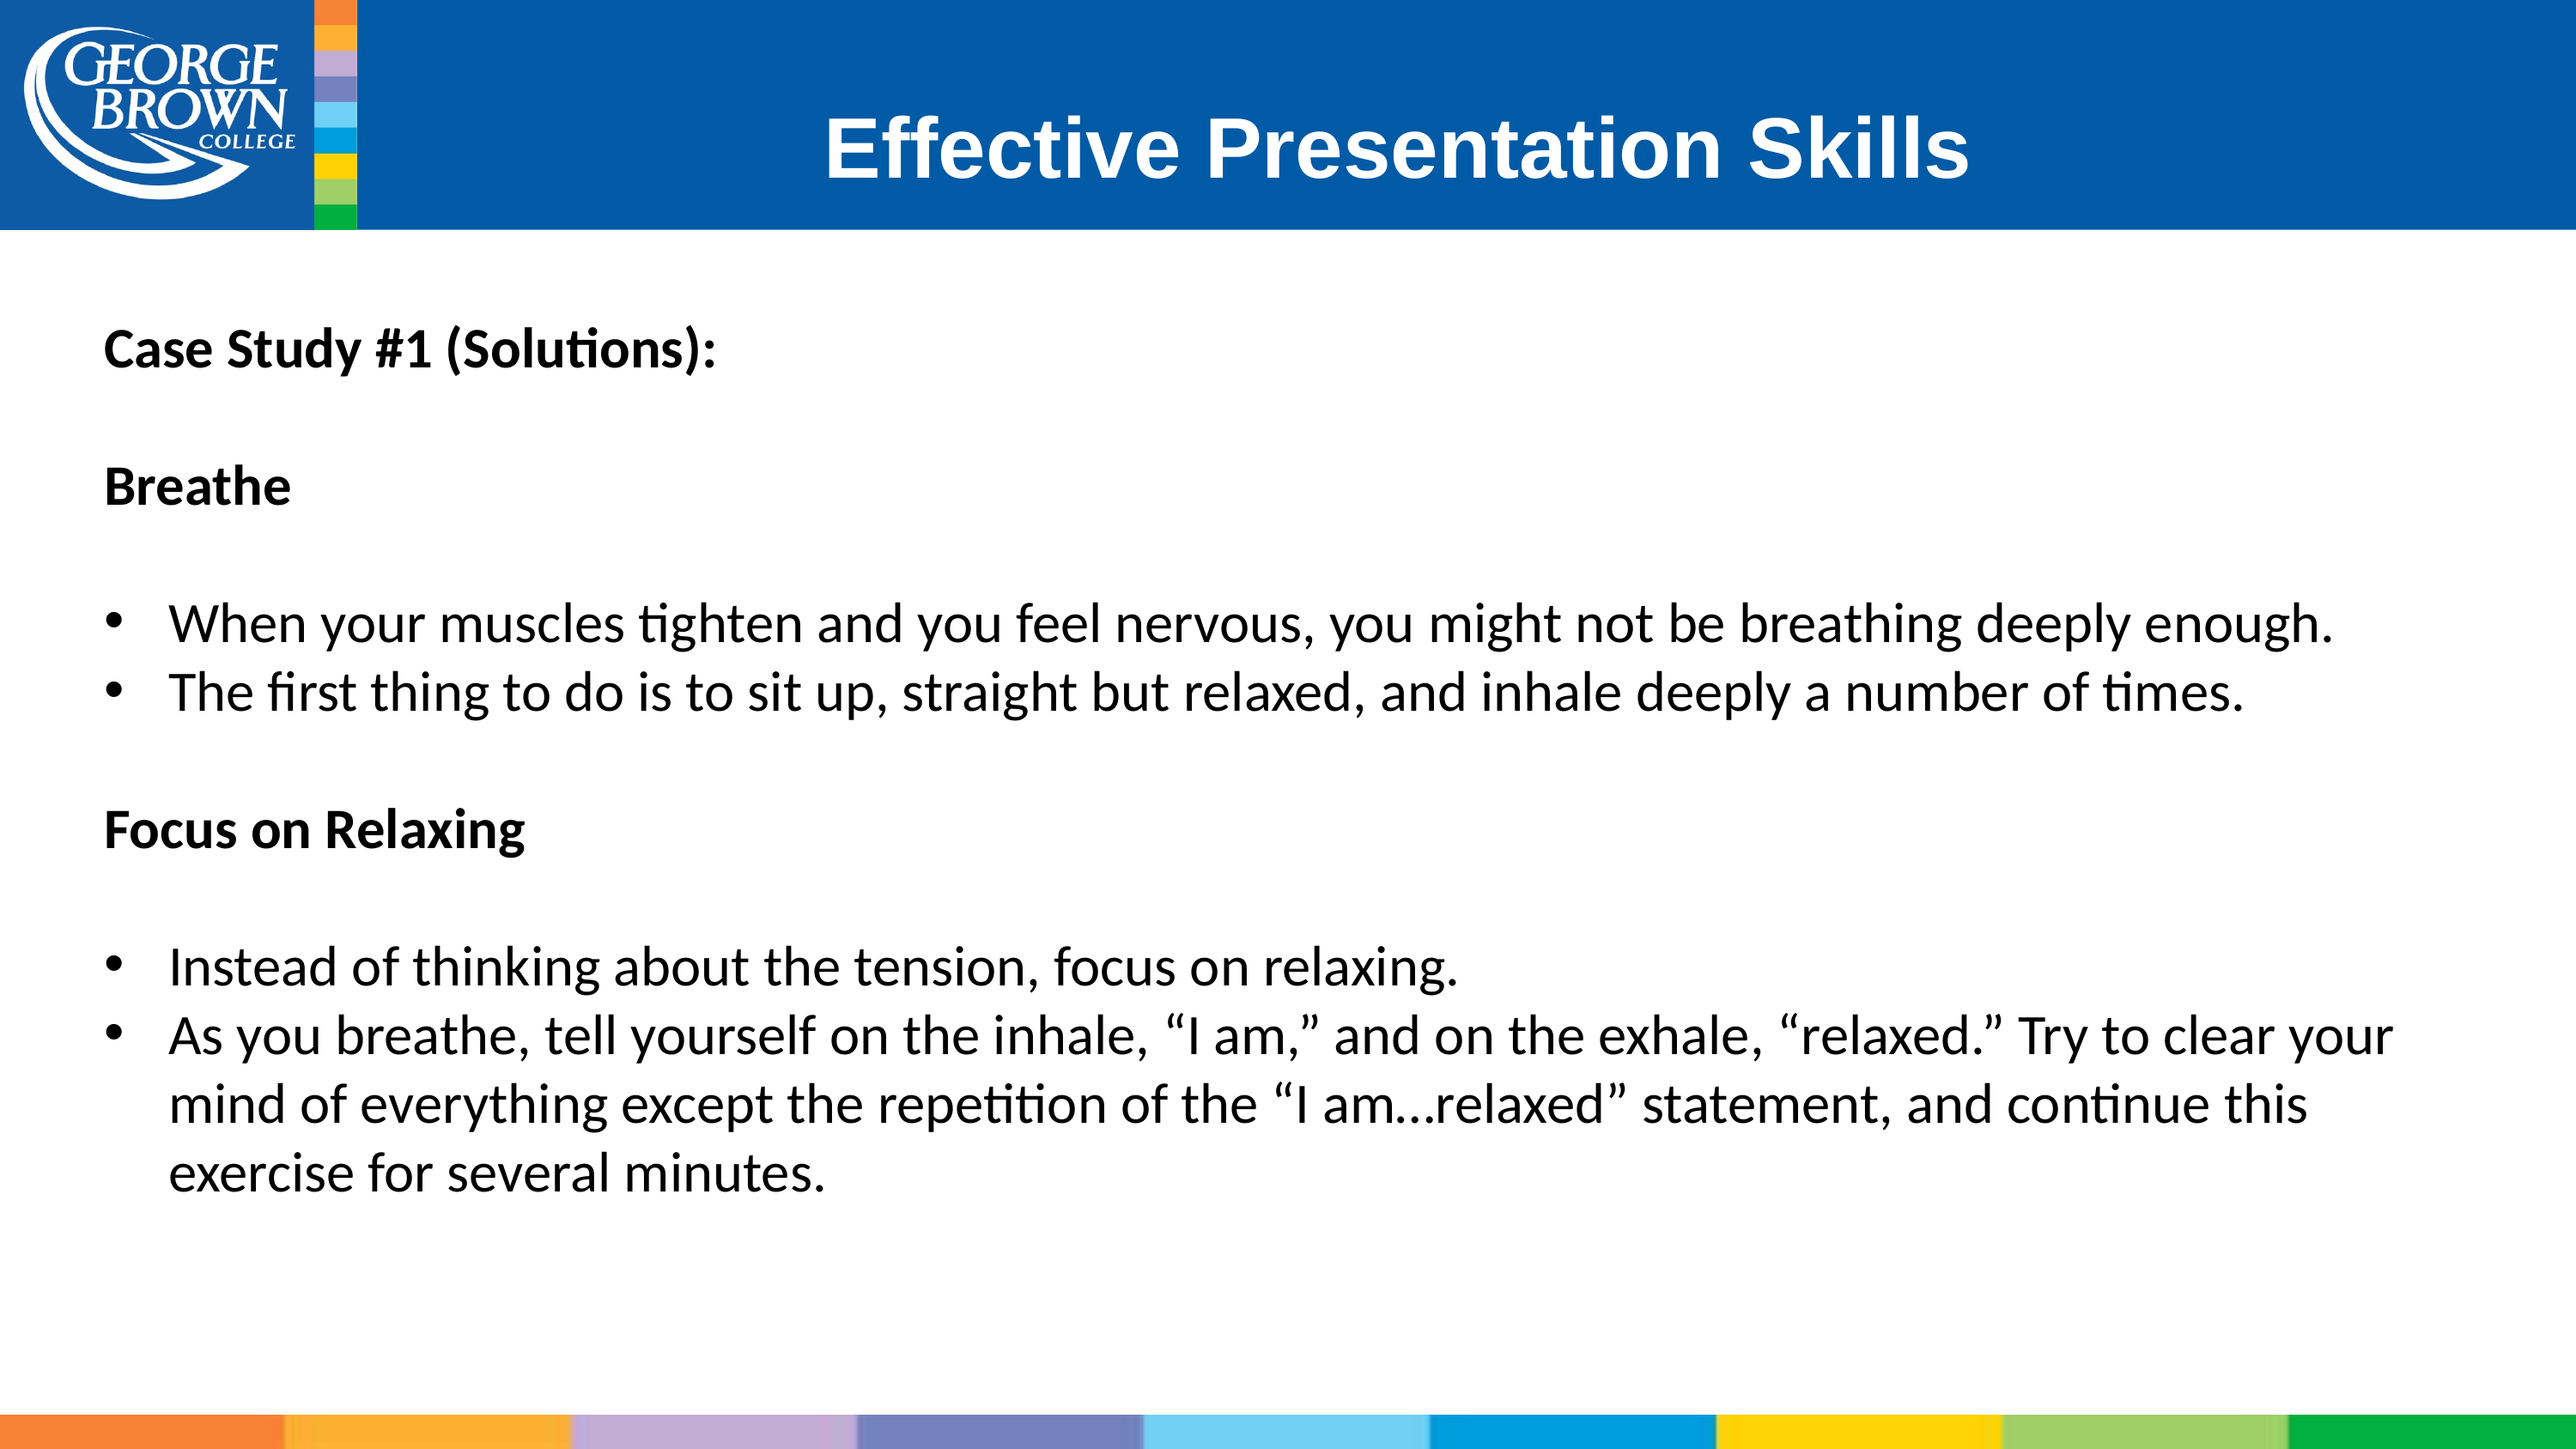

# Effective Presentation Skills

Case Study #1 (Solutions):

Breathe

When your muscles tighten and you feel nervous, you might not be breathing deeply enough.
The first thing to do is to sit up, straight but relaxed, and inhale deeply a number of times.

Focus on Relaxing

Instead of thinking about the tension, focus on relaxing.
As you breathe, tell yourself on the inhale, “I am,” and on the exhale, “relaxed.” Try to clear your mind of everything except the repetition of the “I am…relaxed” statement, and continue this exercise for several minutes.